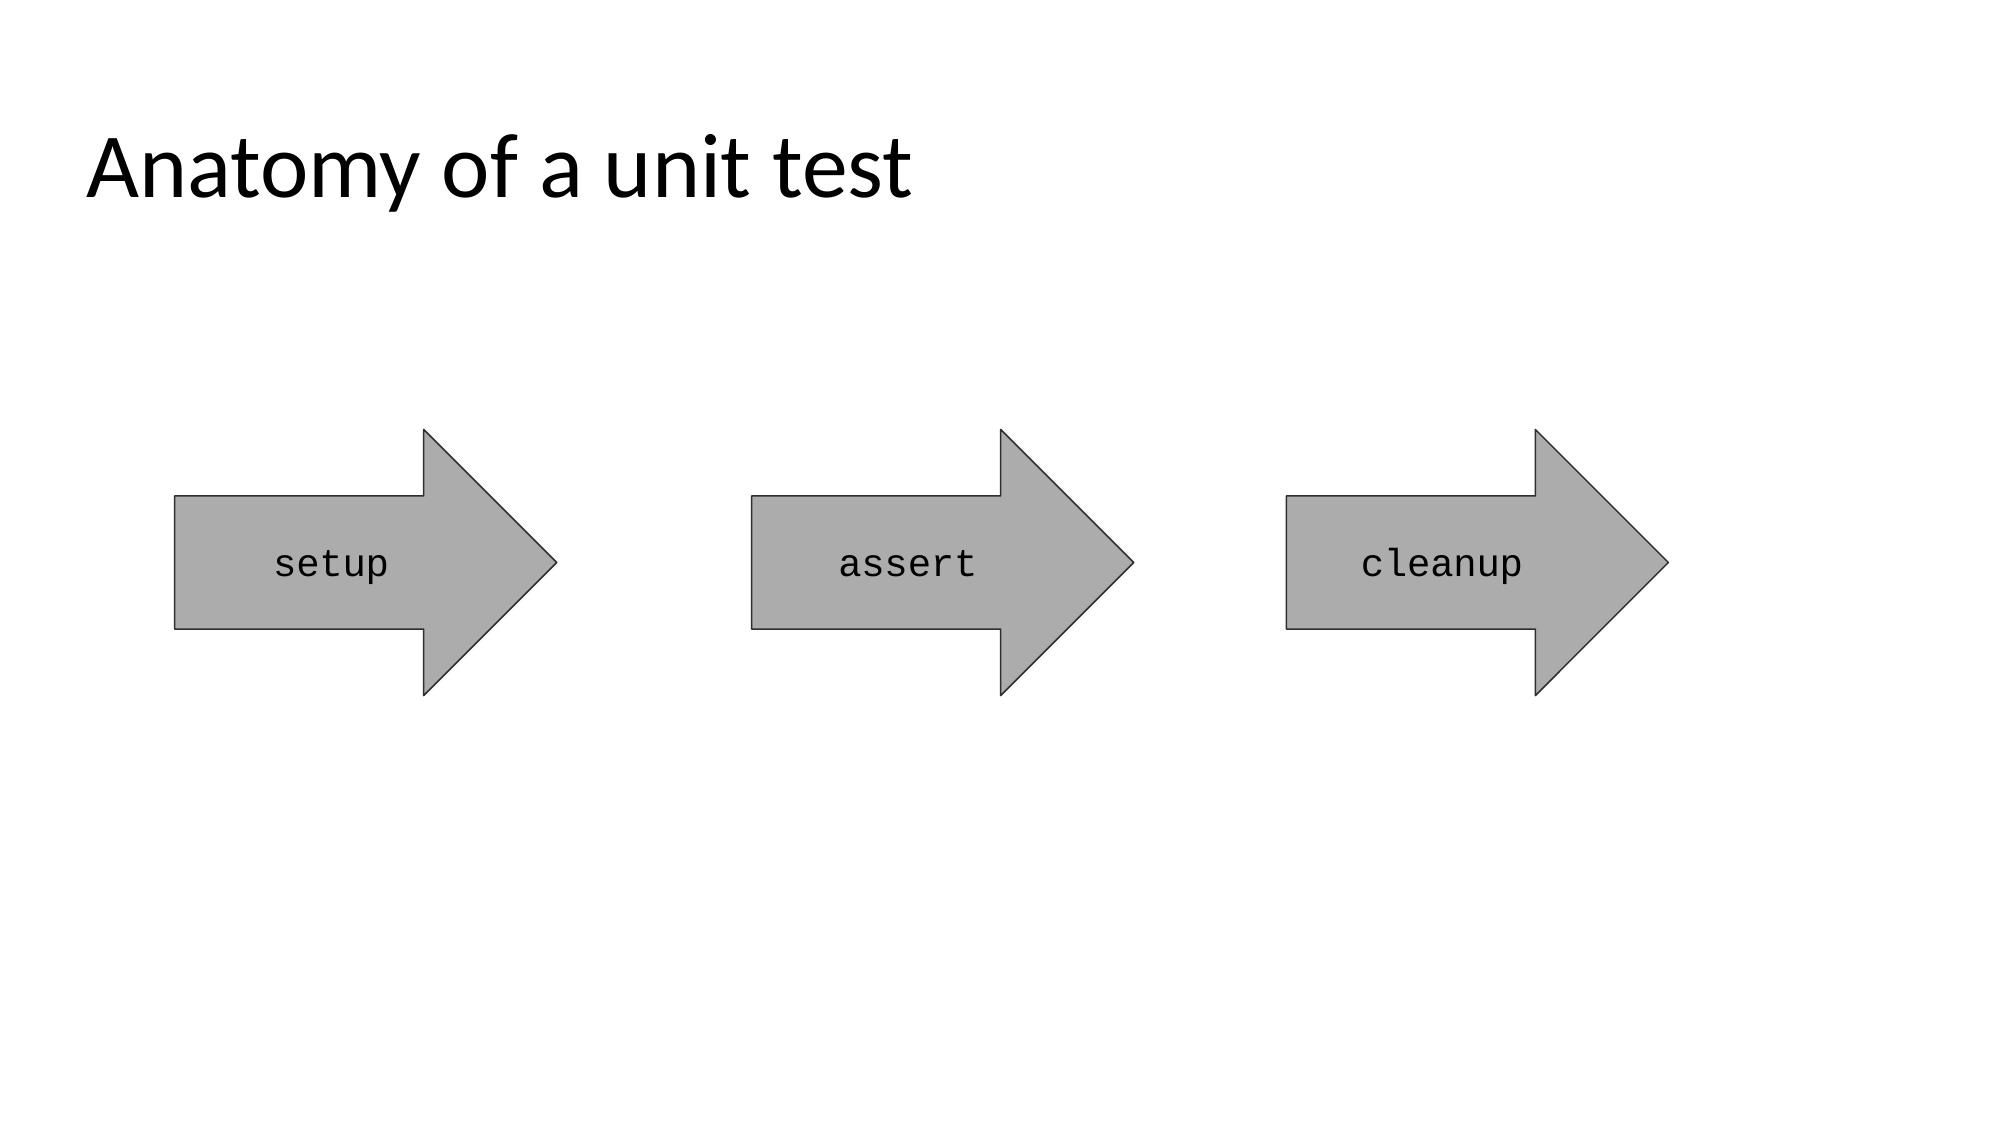

# Anatomy of a unit test

setup
assert
cleanup